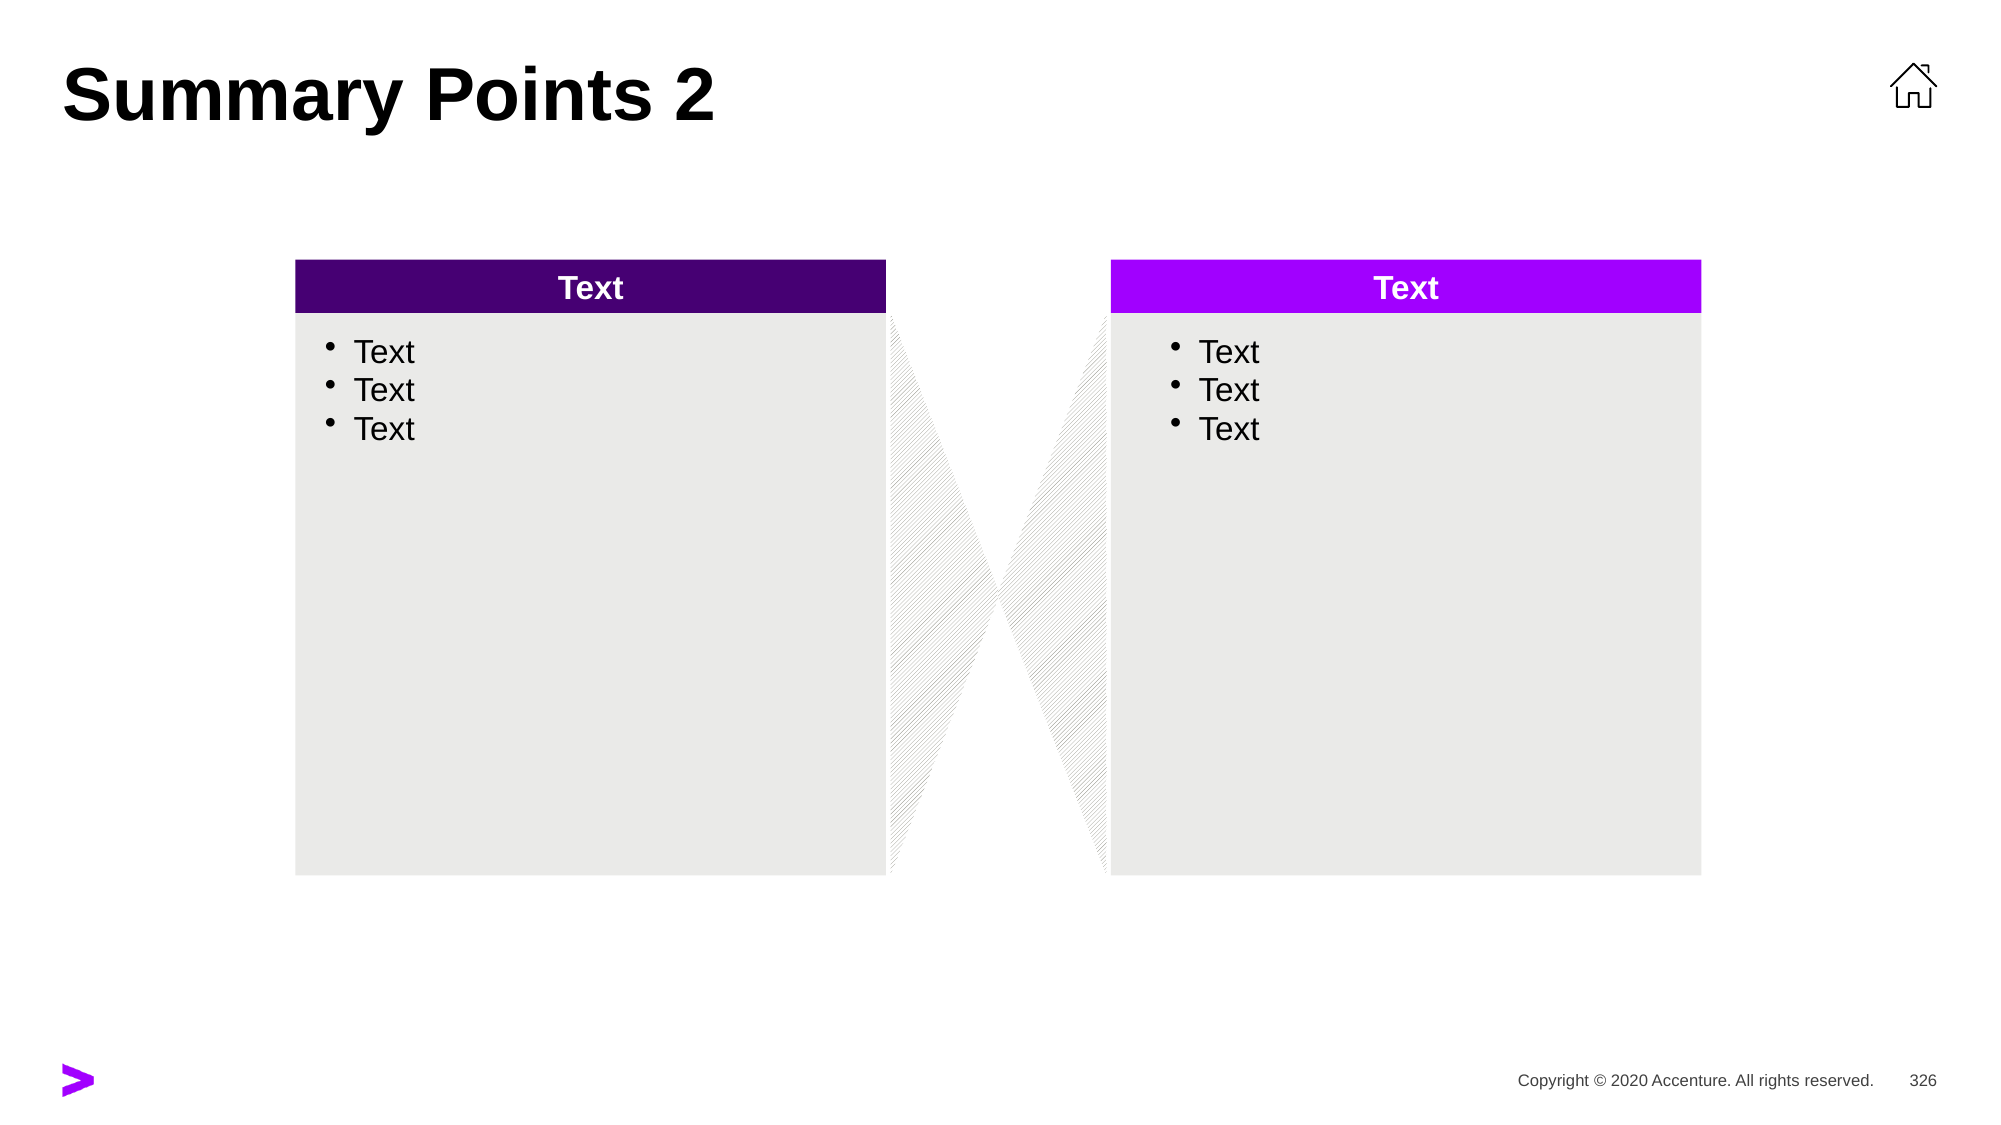

# Summary Points 2

Text
Text
Text
Text
Text
Text
Text
Text